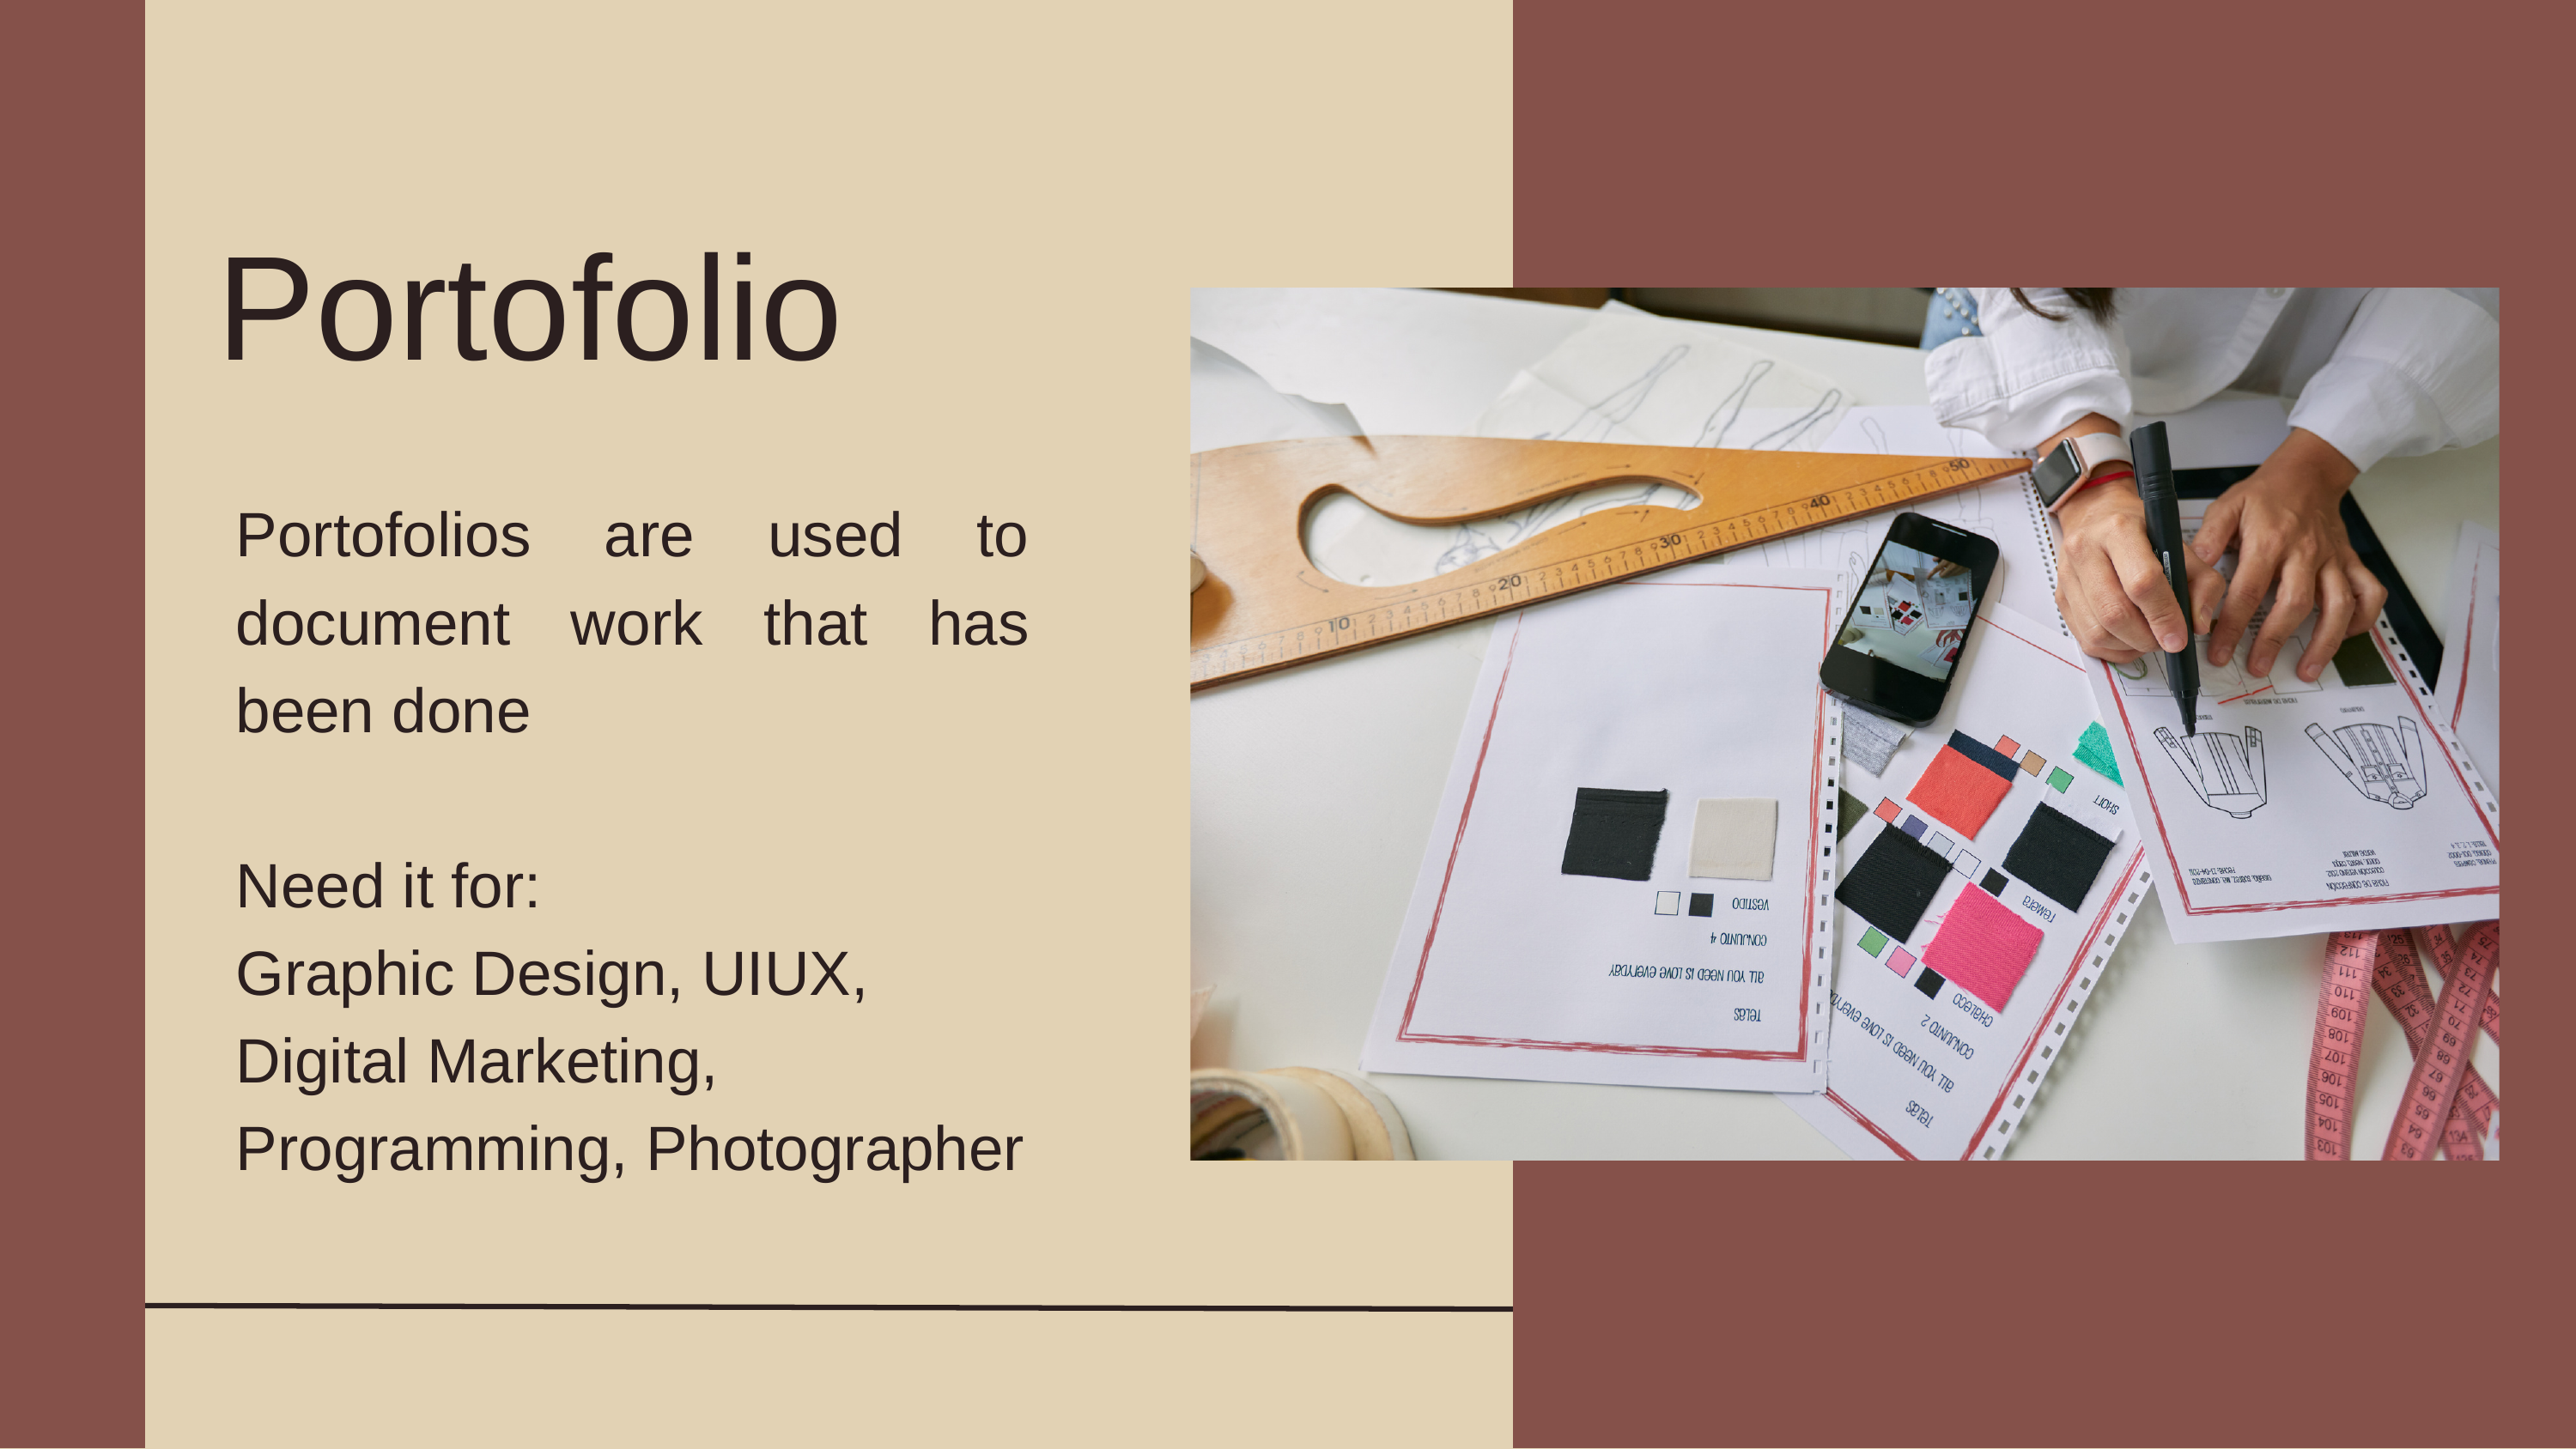

Portofolio

Portofolios are used to document work that has been done

Need it for:
Graphic Design, UIUX, Digital Marketing, Programming, Photographer